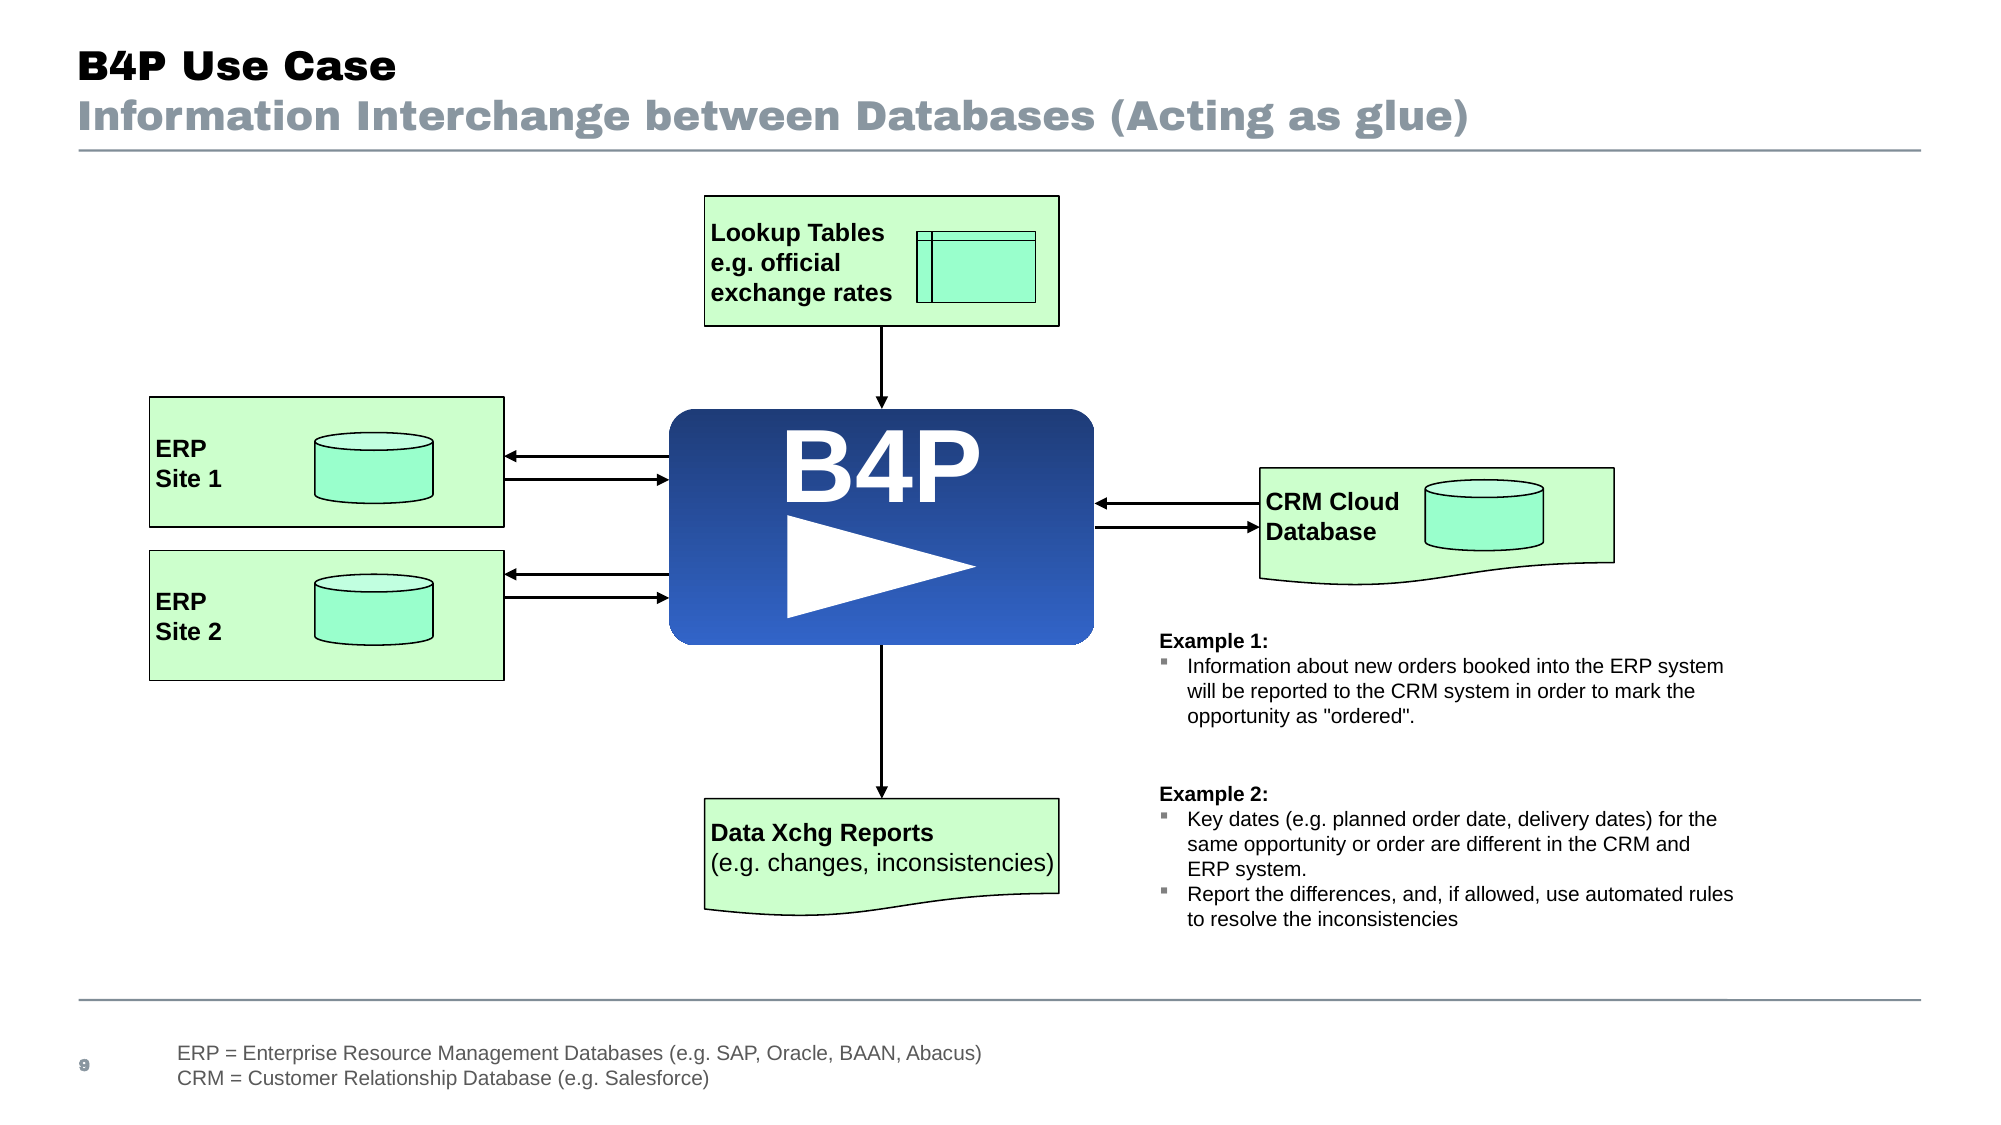

# B4P Use Case Information Interchange between Databases (Acting as glue)
Lookup Tables
e.g. official
exchange rates

ERP
Site 1

B4P

CRM Cloud
Database

ERP
Site 2

Example 1:
Information about new orders booked into the ERP system will be reported to the CRM system in order to mark the opportunity as "ordered".
Example 2:
Key dates (e.g. planned order date, delivery dates) for the same opportunity or order are different in the CRM and ERP system.
Report the differences, and, if allowed, use automated rules to resolve the inconsistencies
Data Xchg Reports
(e.g. changes, inconsistencies)
ERP = Enterprise Resource Management Databases (e.g. SAP, Oracle, BAAN, Abacus)
CRM = Customer Relationship Database (e.g. Salesforce)